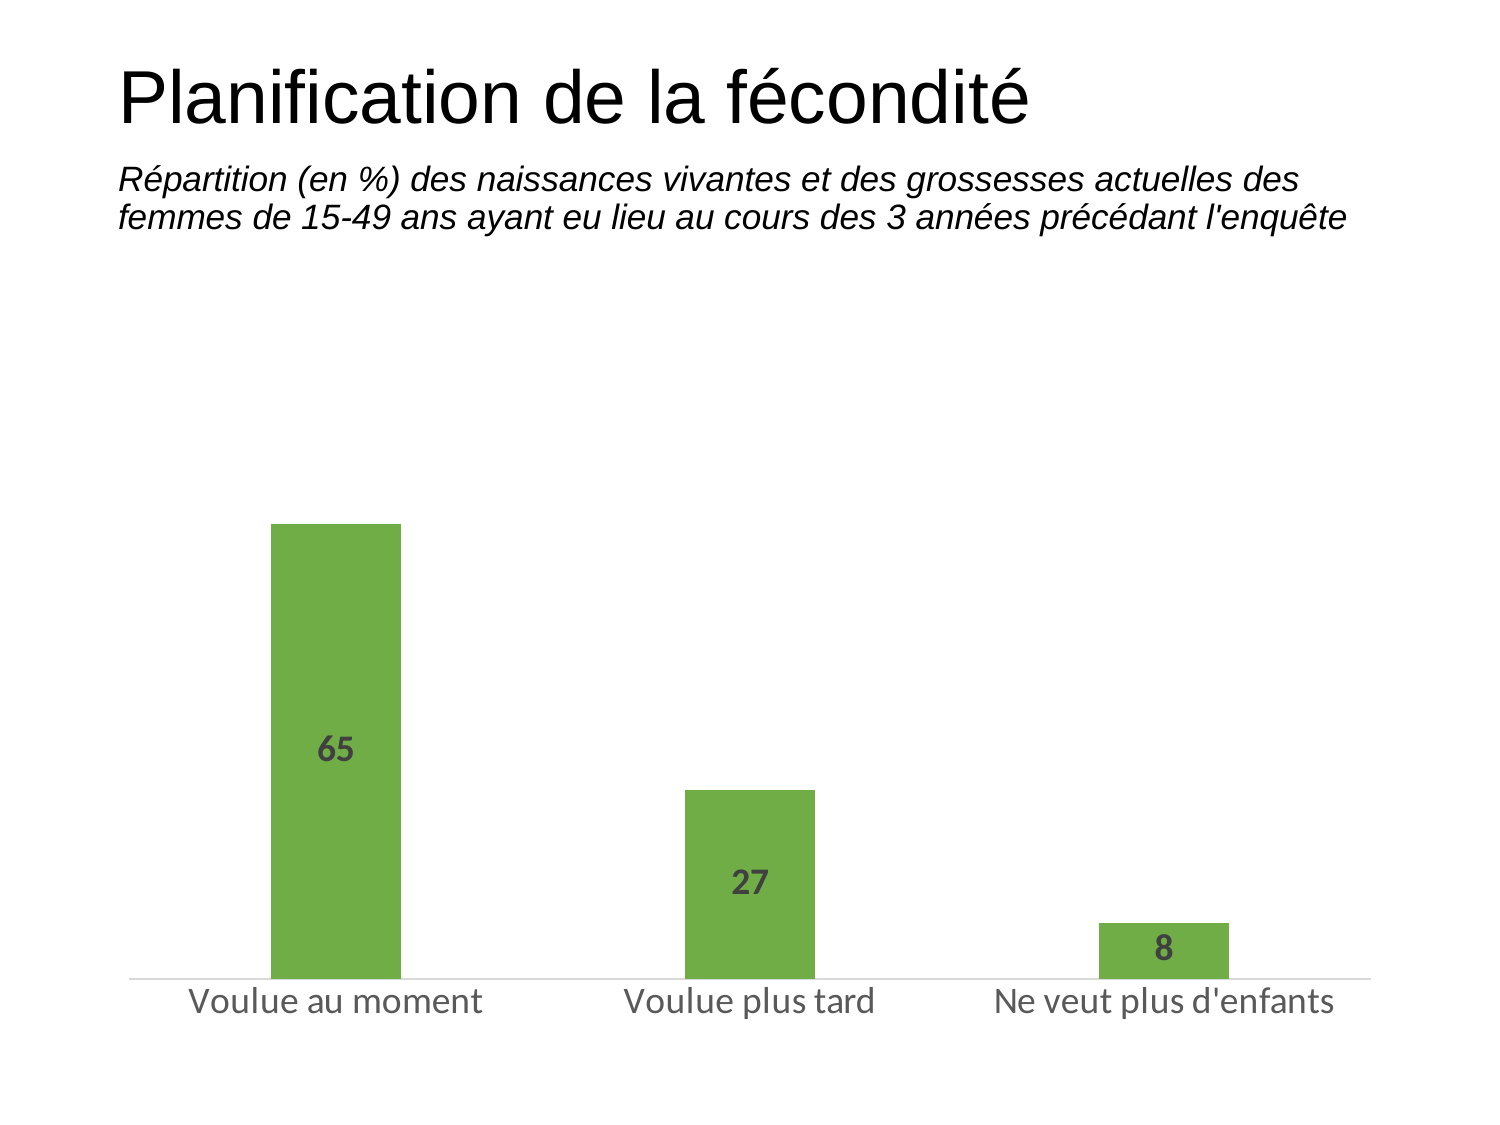

# Planification de la fécondité
Répartition (en %) des naissances vivantes et des grossesses actuelles des femmes de 15-49 ans ayant eu lieu au cours des 3 années précédant l'enquête

### Chart

| Category | Column1 |
|---|---|
| Voulue au moment | 65.0 |
| Voulue plus tard | 27.0 |
| Ne veut plus d'enfants | 8.0 |